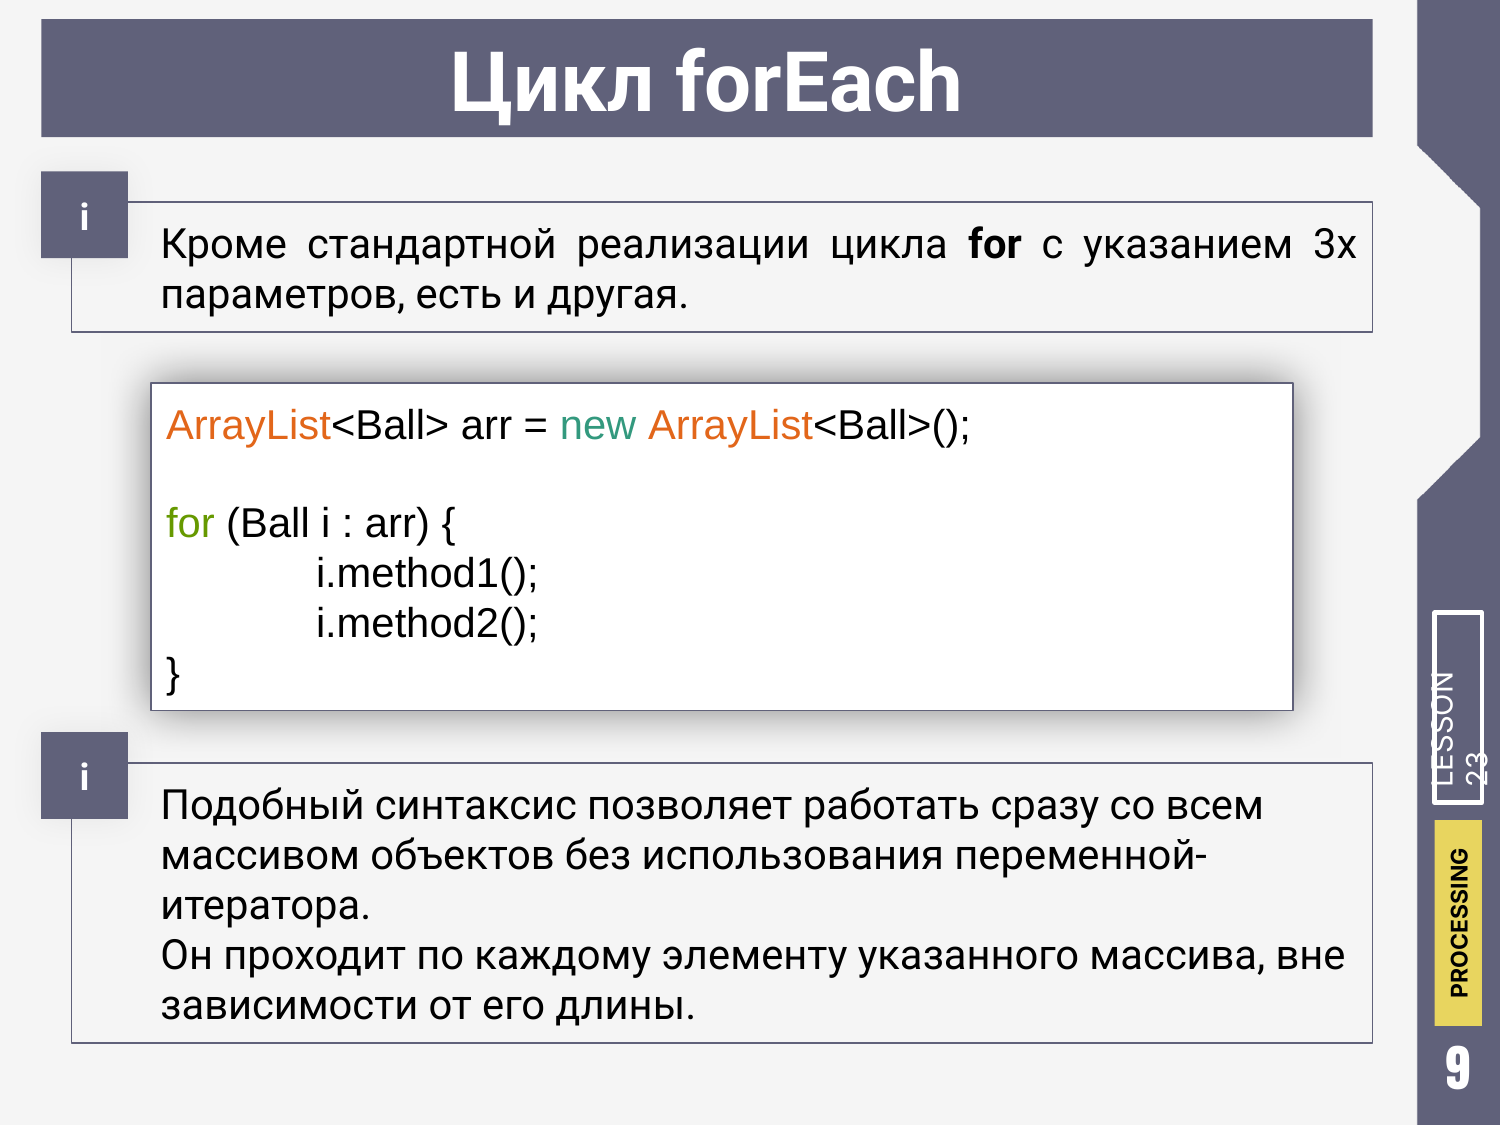

Цикл forEach
і
Кроме стандартной реализации цикла for с указанием 3х параметров, есть и другая.
ArrayList<Ball> arr = new ArrayList<Ball>();
for (Ball i : arr) {
	i.method1();
	i.method2();
}
LESSON 23
і
Подобный синтаксис позволяет работать сразу со всем массивом объектов без использования переменной-итератора.
Он проходит по каждому элементу указанного массива, вне зависимости от его длины.
9